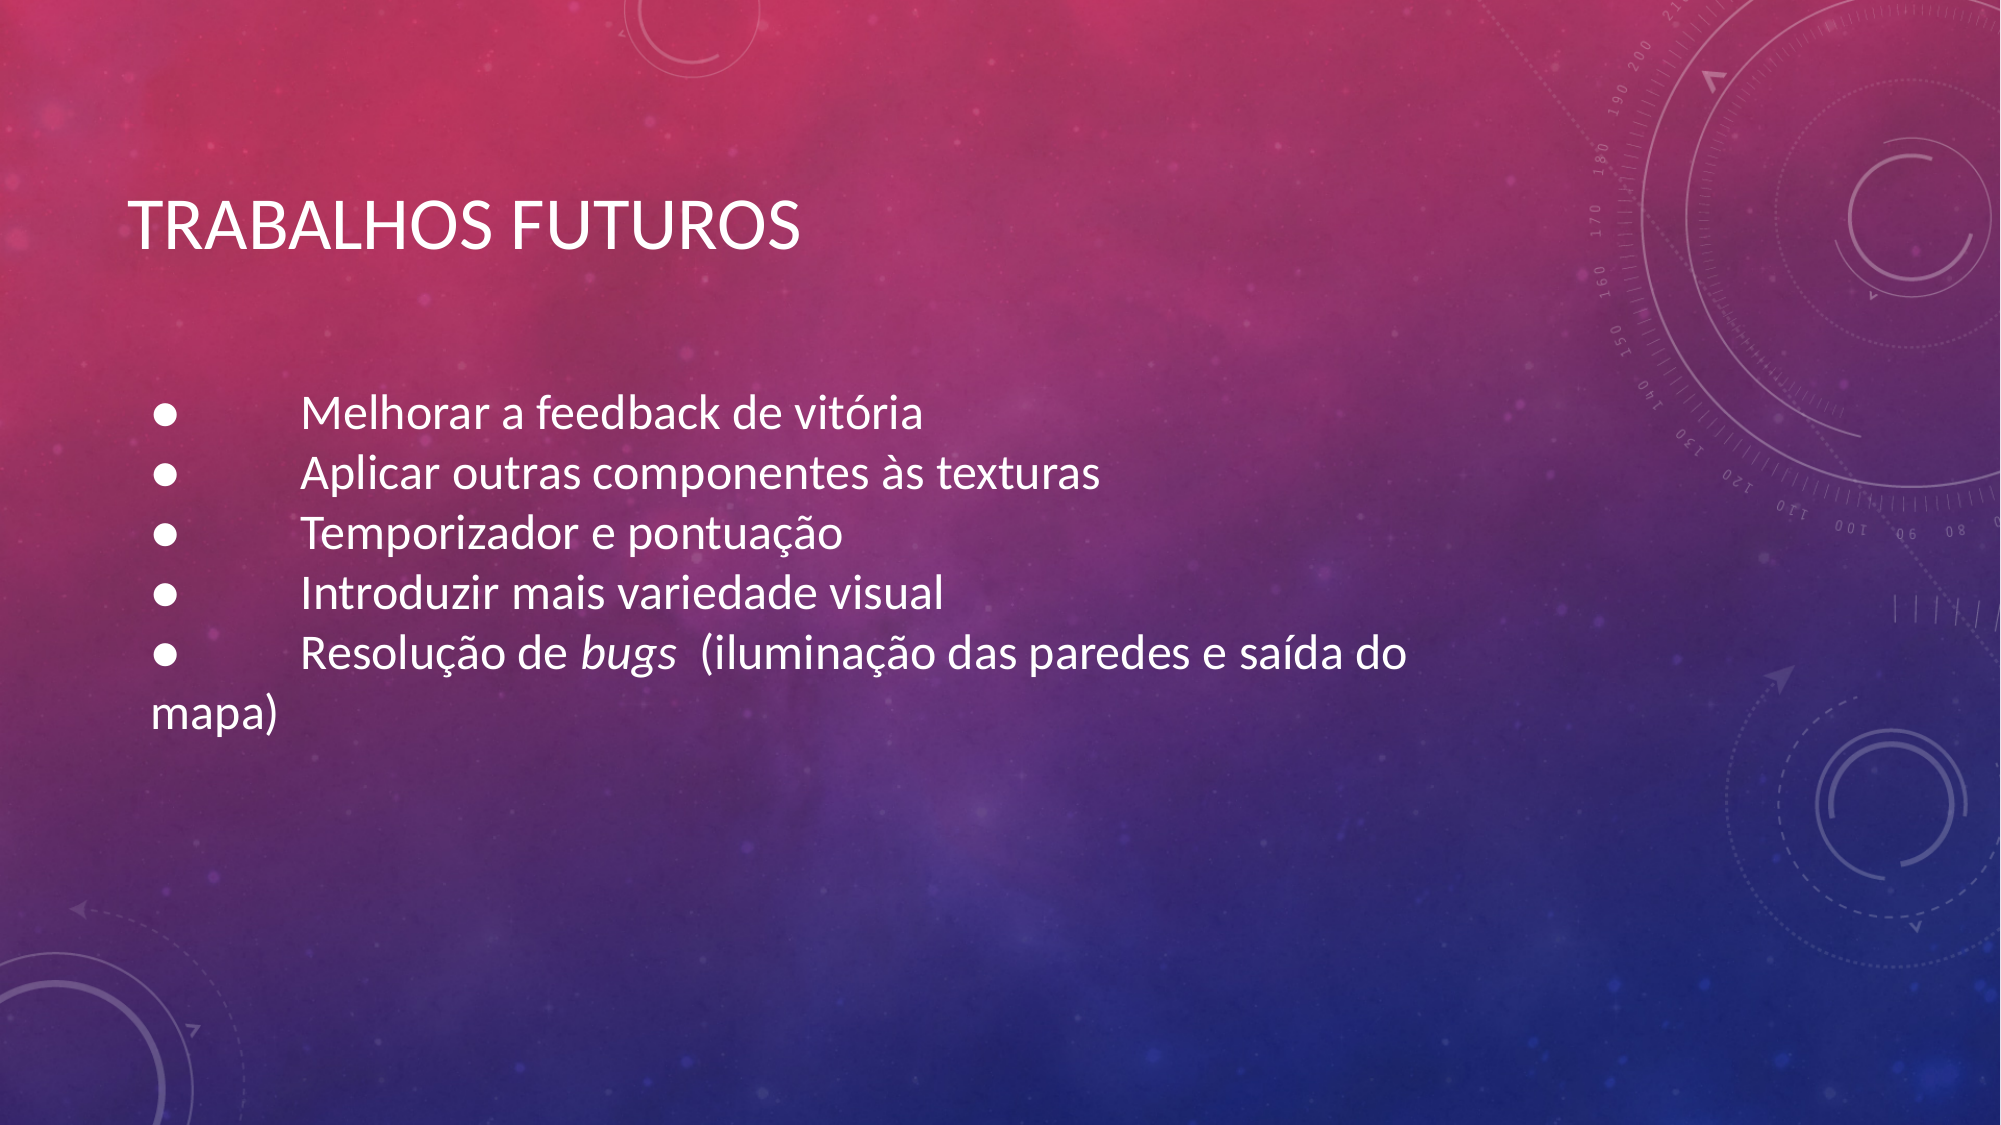

# Trabalhos Futuros

●	Melhorar a feedback de vitória
●	Aplicar outras componentes às texturas
●	Temporizador e pontuação
●	Introduzir mais variedade visual
●	Resolução de bugs  (iluminação das paredes e saída do mapa)